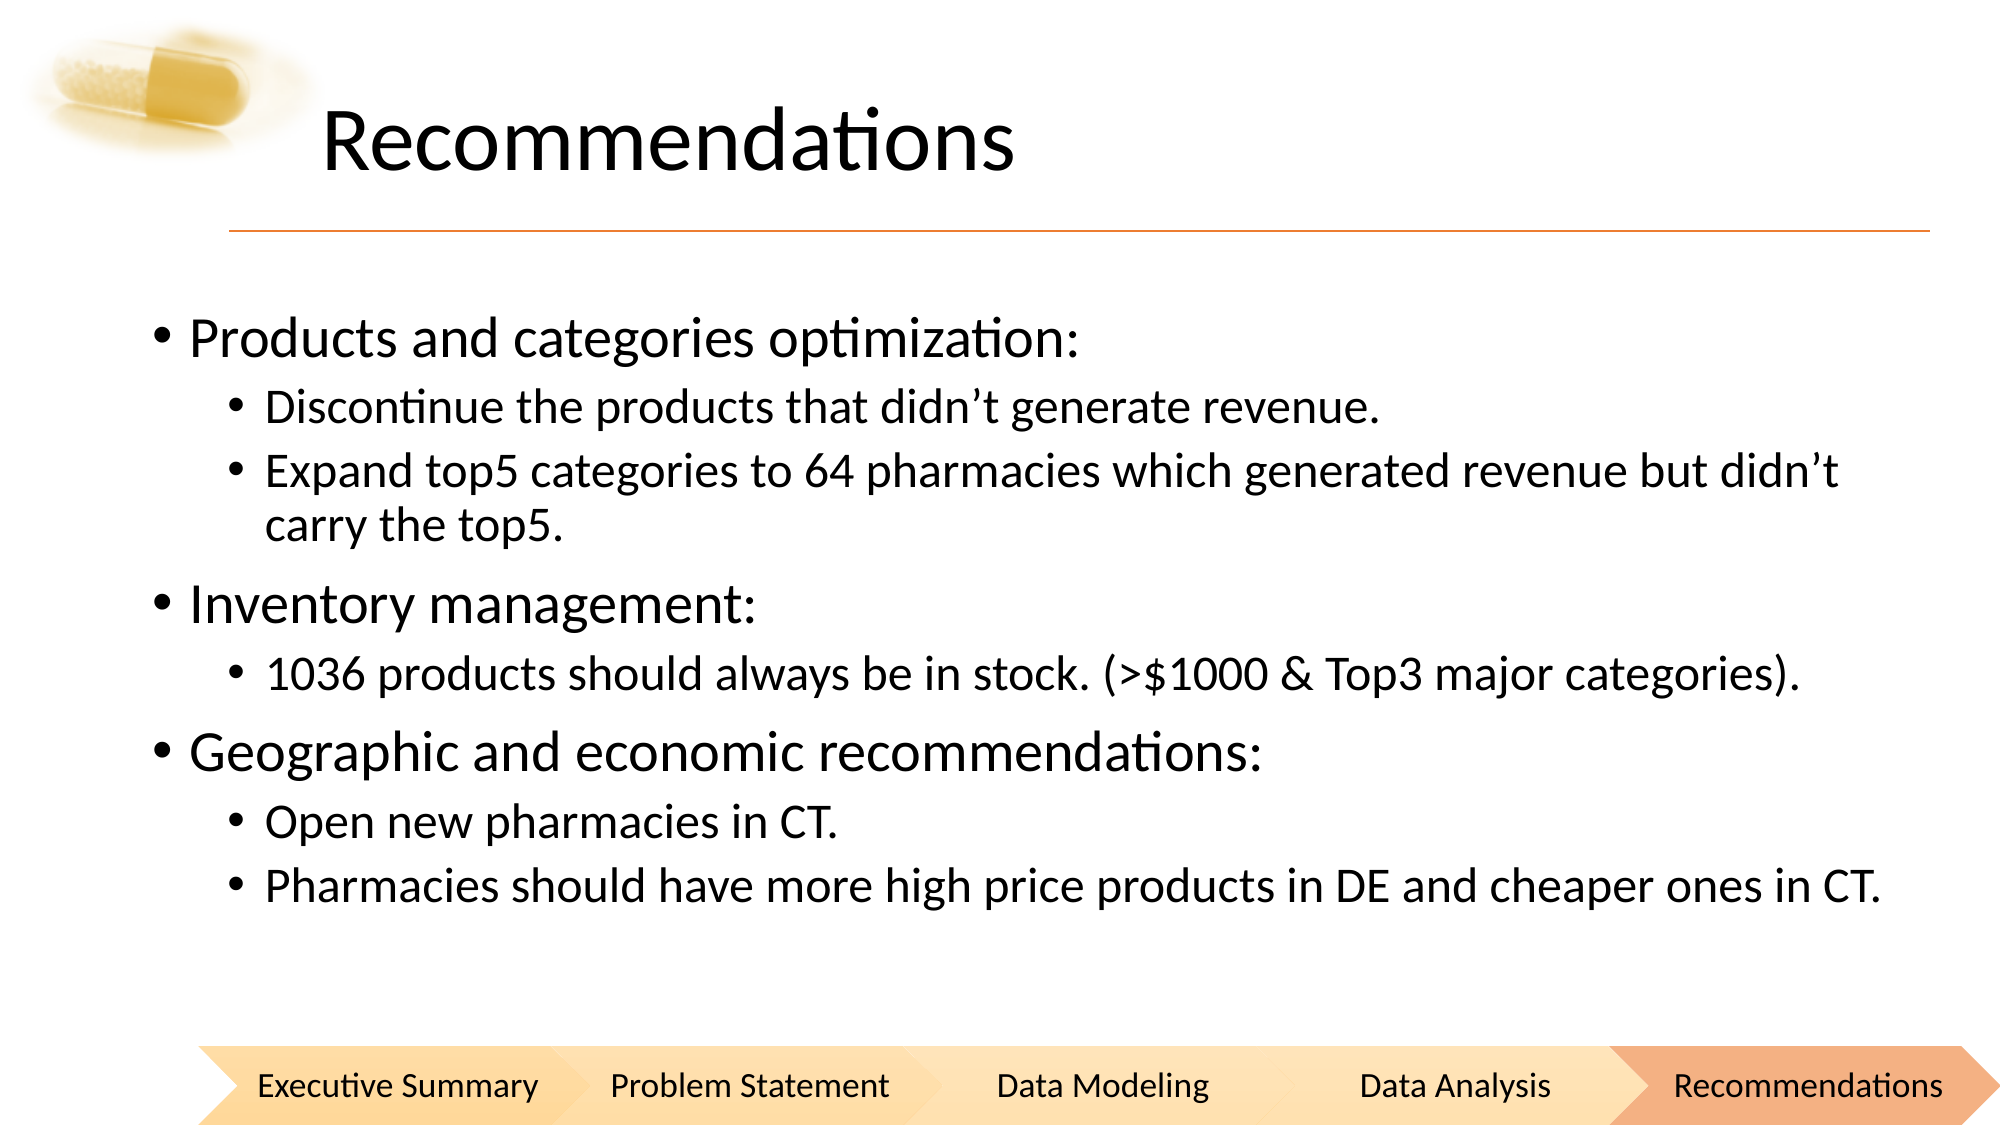

# Recommendations
Products and categories optimization:
Discontinue the products that didn’t generate revenue.
Expand top5 categories to 64 pharmacies which generated revenue but didn’t carry the top5.
Inventory management:
1036 products should always be in stock. (>$1000 & Top3 major categories).
Geographic and economic recommendations:
Open new pharmacies in CT.
Pharmacies should have more high price products in DE and cheaper ones in CT.

Executive Summary
Problem Statement
Data Modeling
Data Analysis
Recommendations